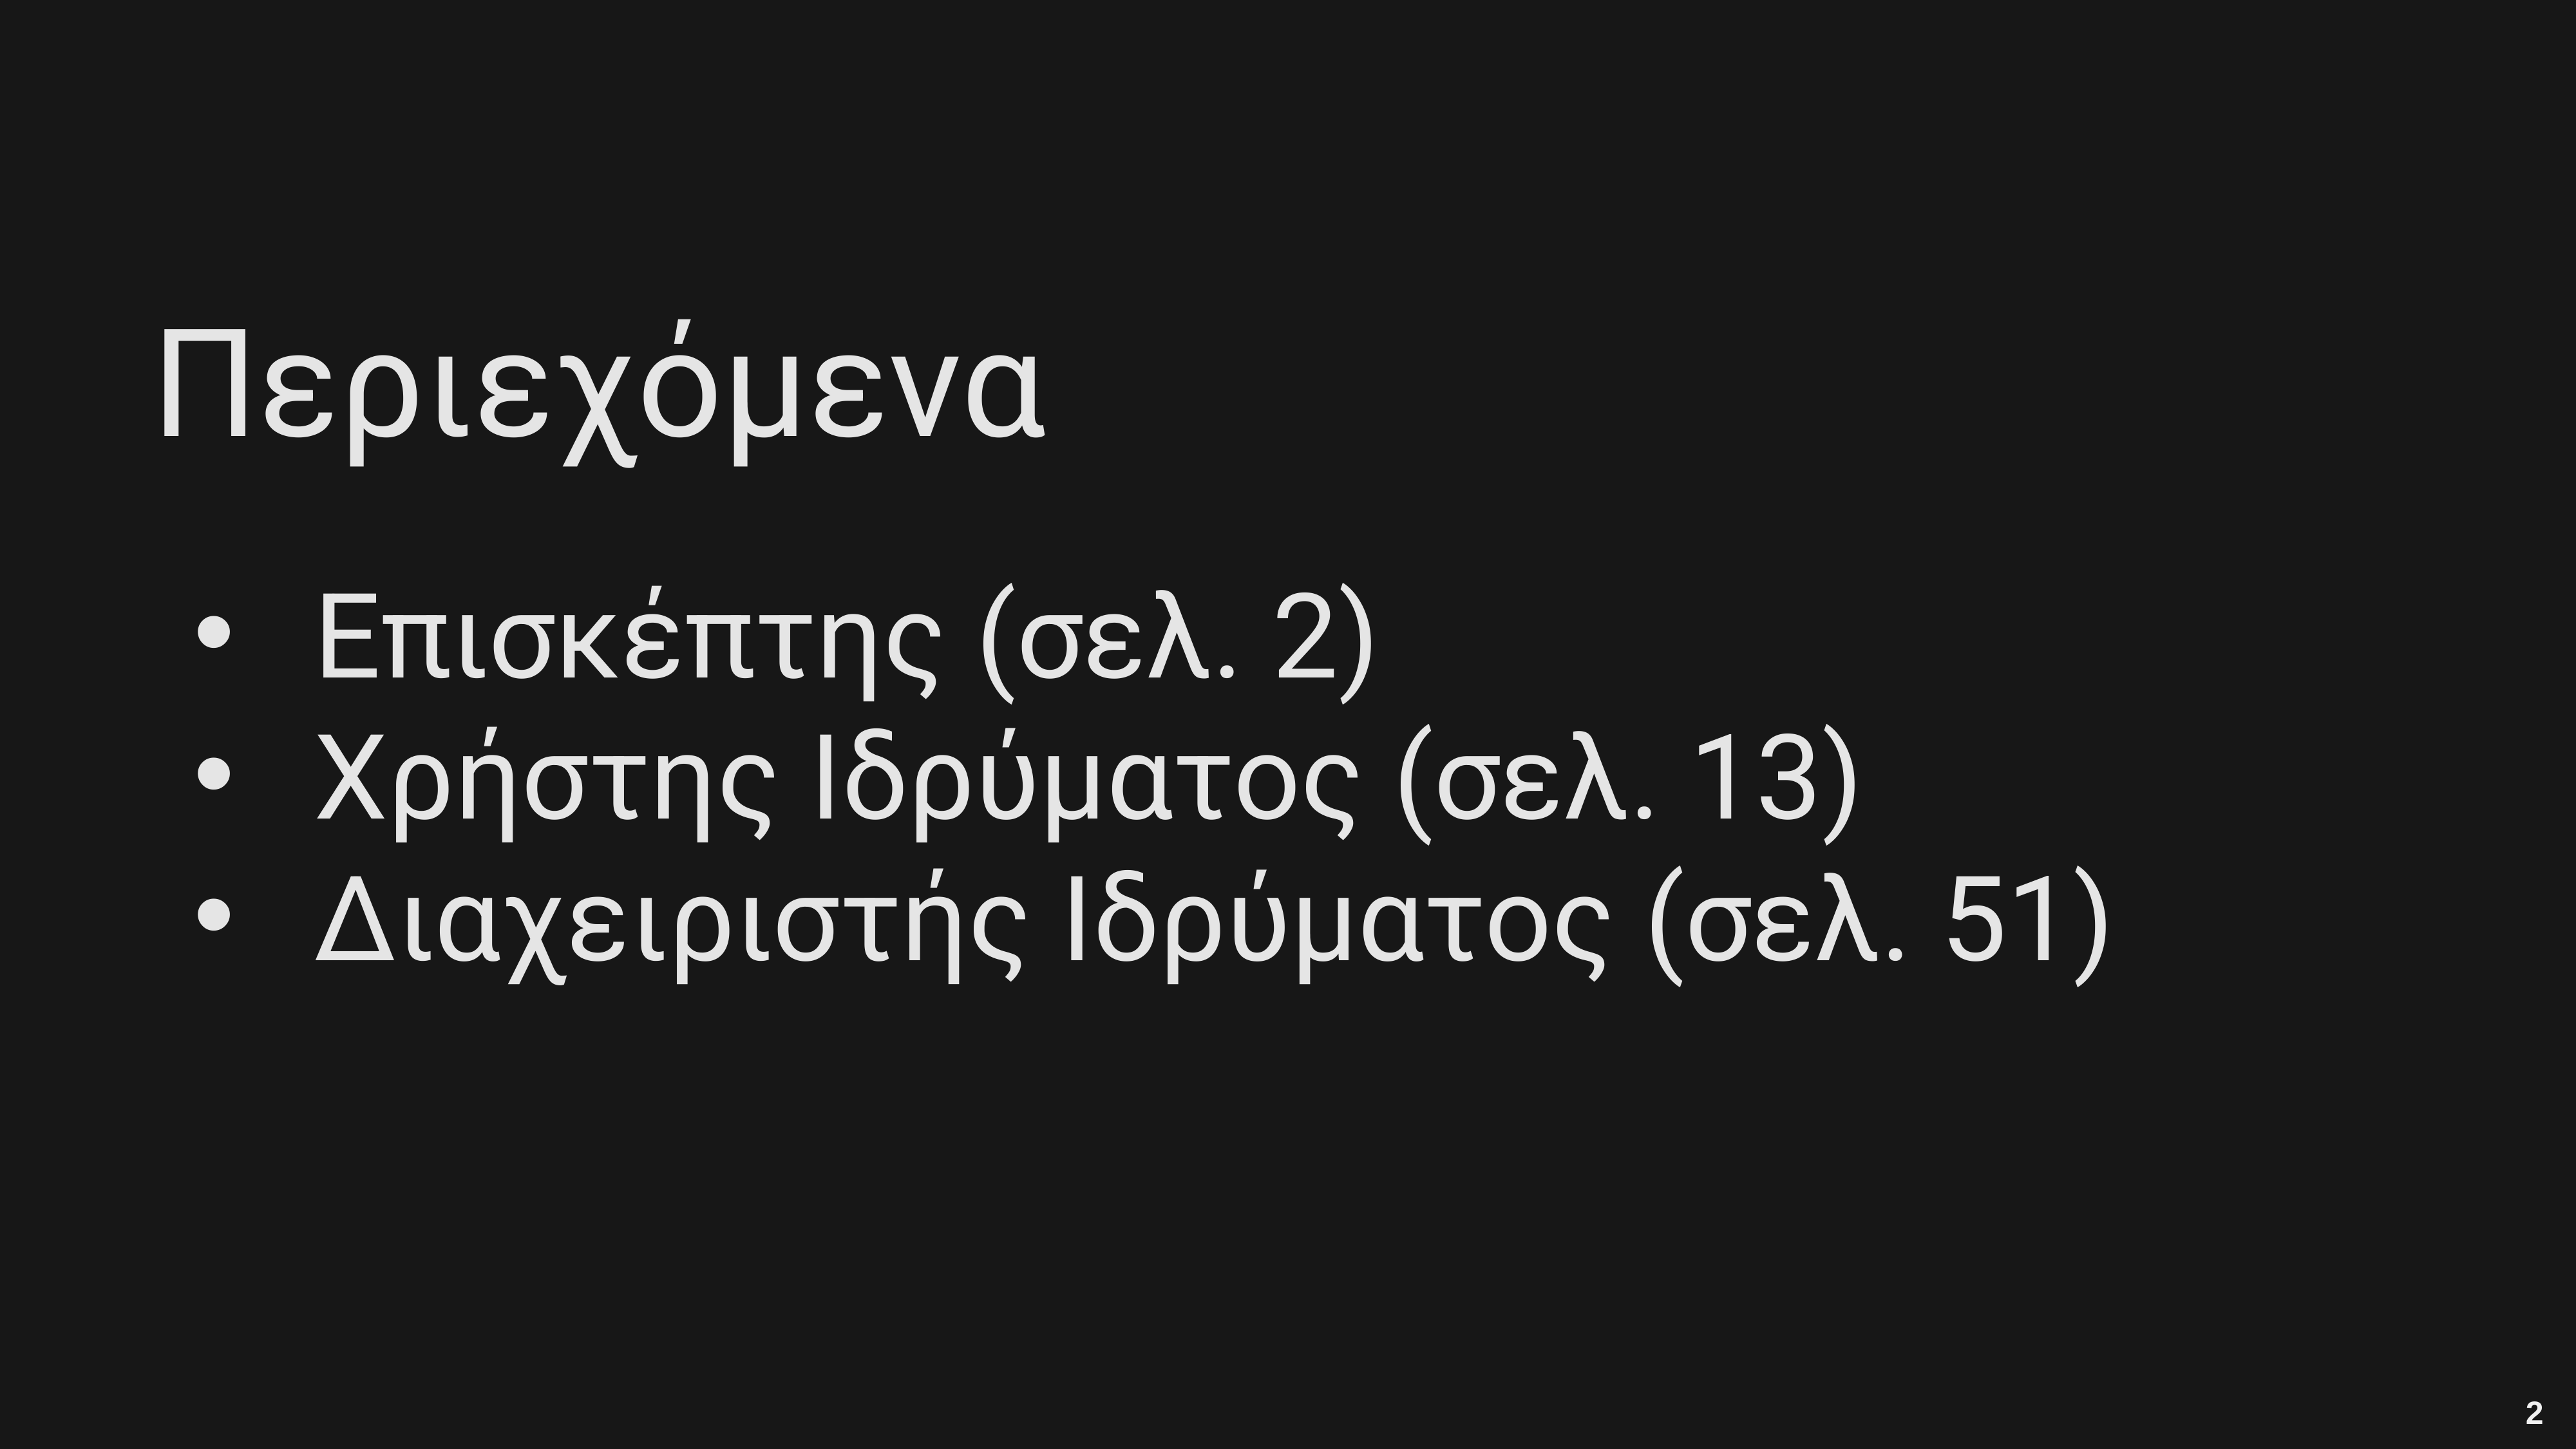

# Περιεχόμενα
Επισκέπτης (σελ. 2)
Χρήστης Ιδρύματος (σελ. 13)
Διαχειριστής Ιδρύματος (σελ. 51)
2